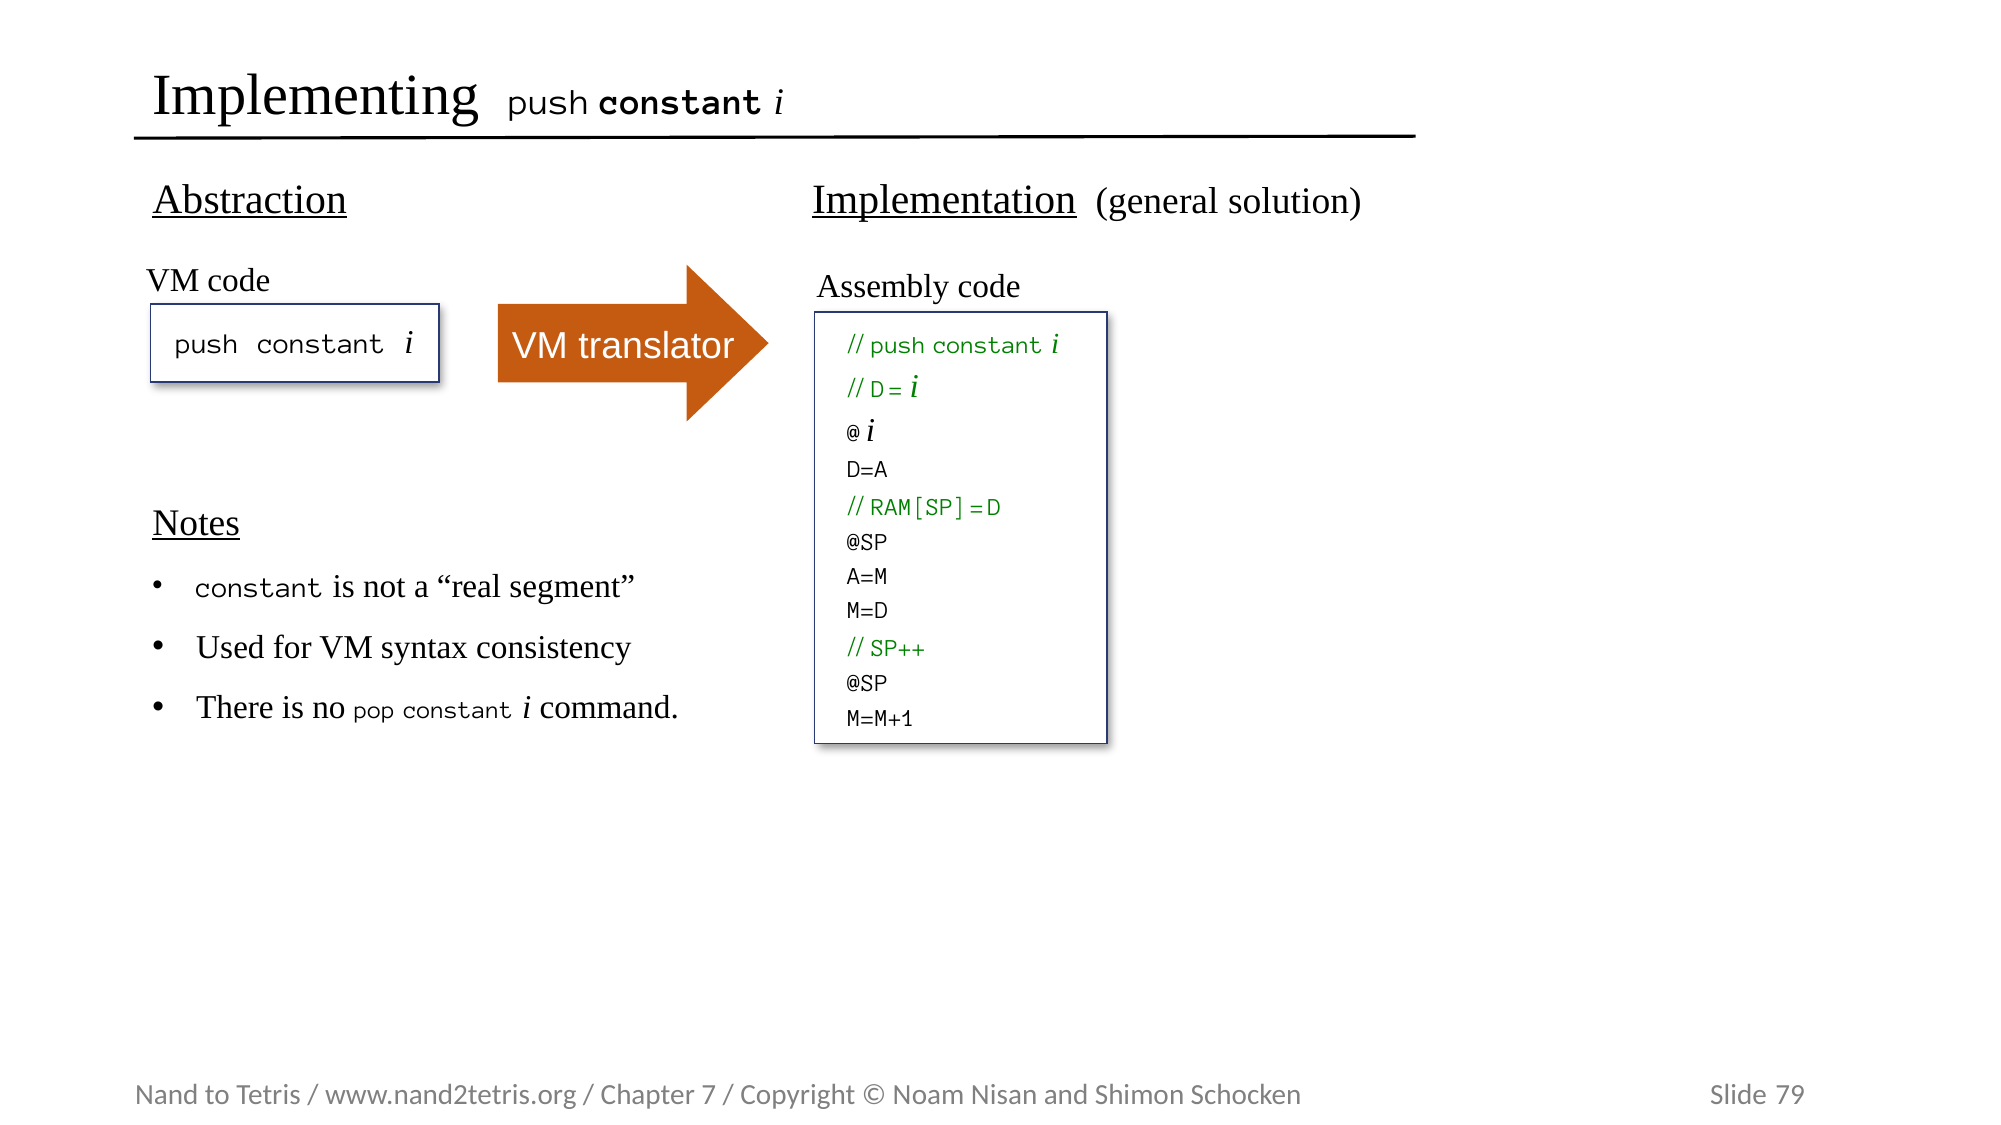

# Implementing  push constant i
Abstraction
Implementation  (general solution)
VM code
Assembly code
  VM translator
push constant i
// push constant i
// D = i
@i
D=A
// RAM[SP]=D
@SP
A=M
M=D
// SP++
@SP
M=M+1

Notes
constant is not a “real segment”
Used for VM syntax consistency
There is no pop constant i command.